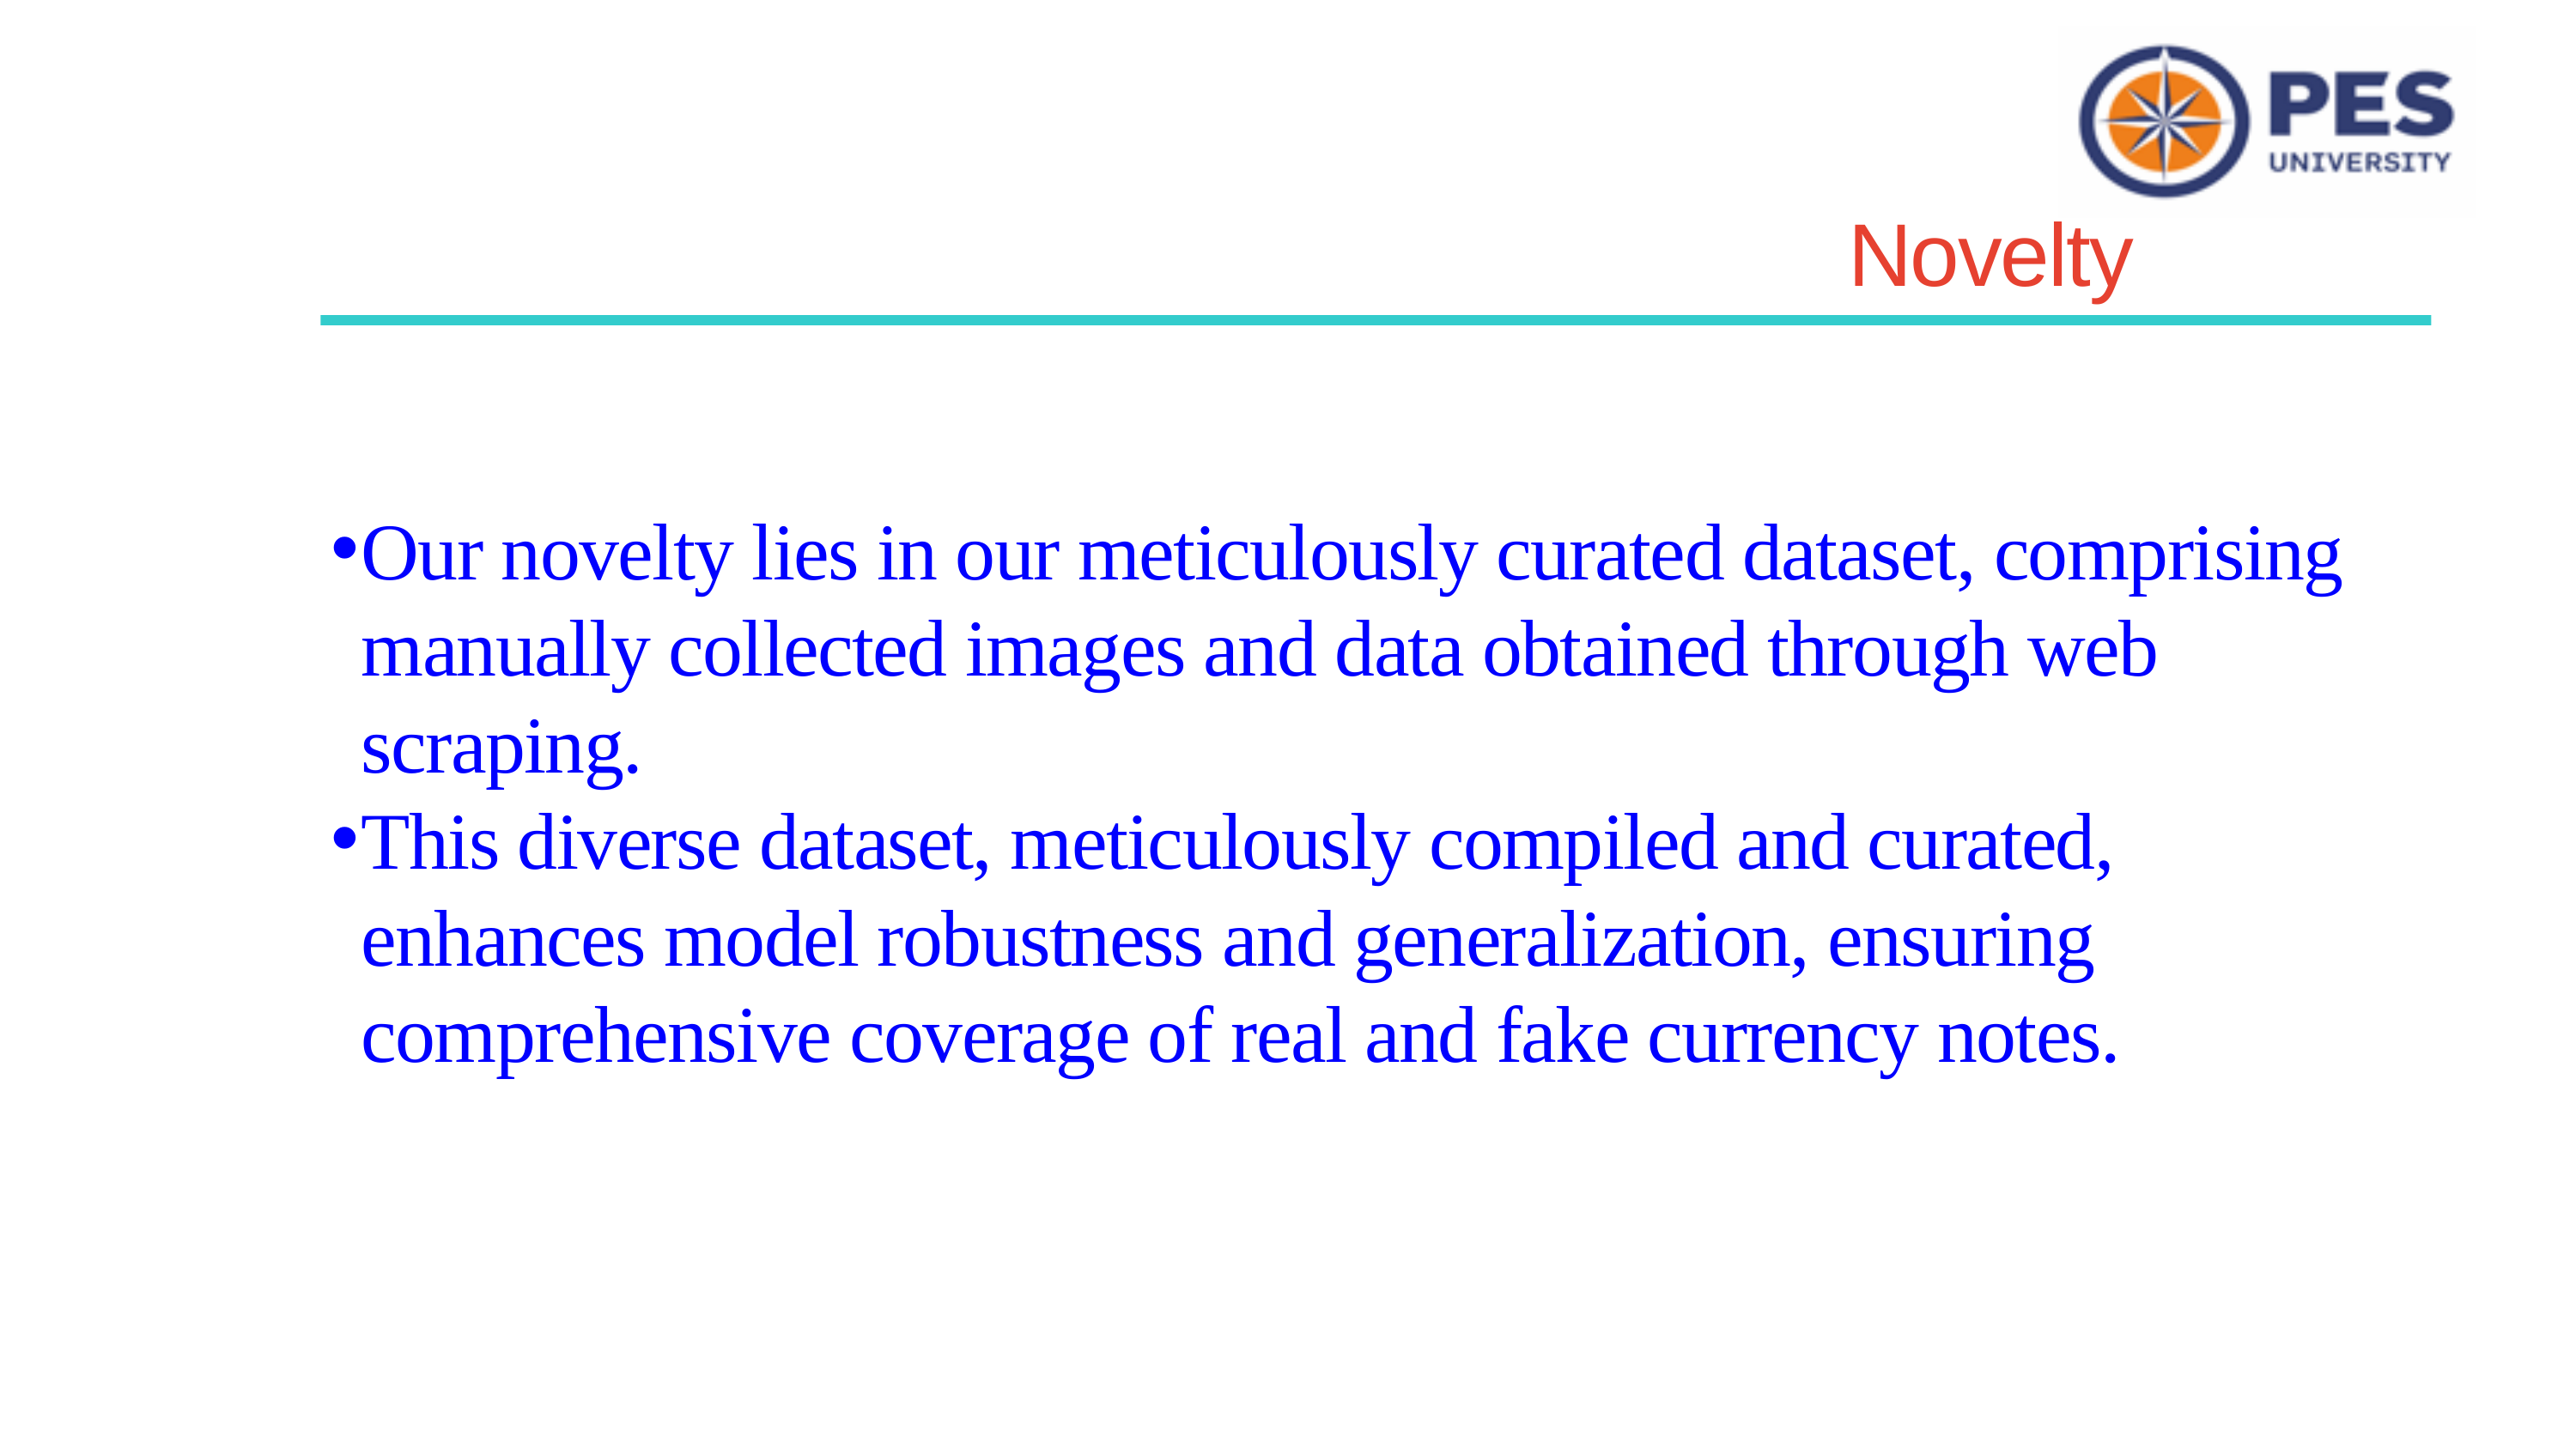

Novelty

Our novelty lies in our meticulously curated dataset, comprising manually collected images and data obtained through web scraping.
This diverse dataset, meticulously compiled and curated, enhances model robustness and generalization, ensuring comprehensive coverage of real and fake currency notes.